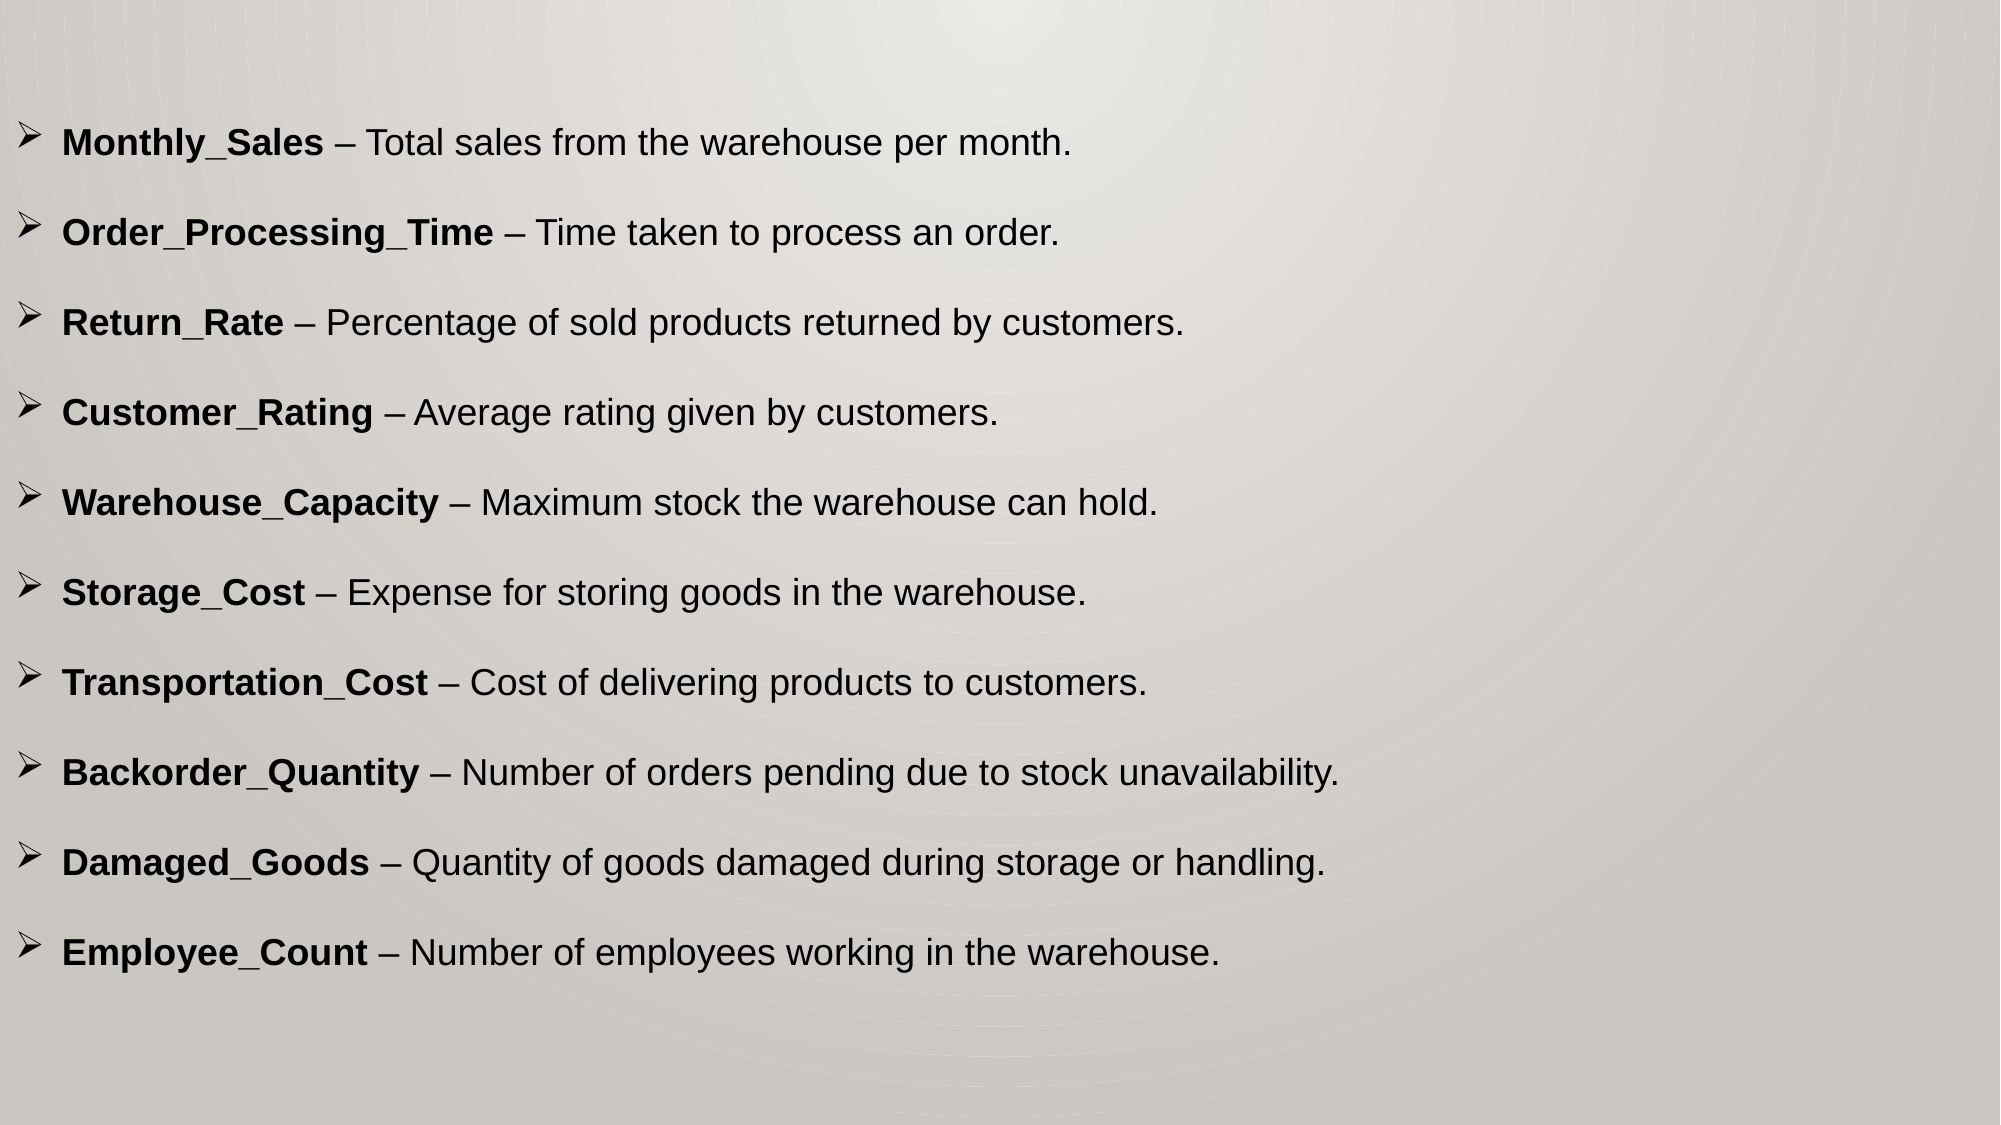

Monthly_Sales – Total sales from the warehouse per month.

Order_Processing_Time – Time taken to process an order.

Return_Rate – Percentage of sold products returned by customers.

Customer_Rating – Average rating given by customers.

Warehouse_Capacity – Maximum stock the warehouse can hold.

Storage_Cost – Expense for storing goods in the warehouse.

Transportation_Cost – Cost of delivering products to customers.

Backorder_Quantity – Number of orders pending due to stock unavailability.

Damaged_Goods – Quantity of goods damaged during storage or handling.

Employee_Count – Number of employees working in the warehouse.